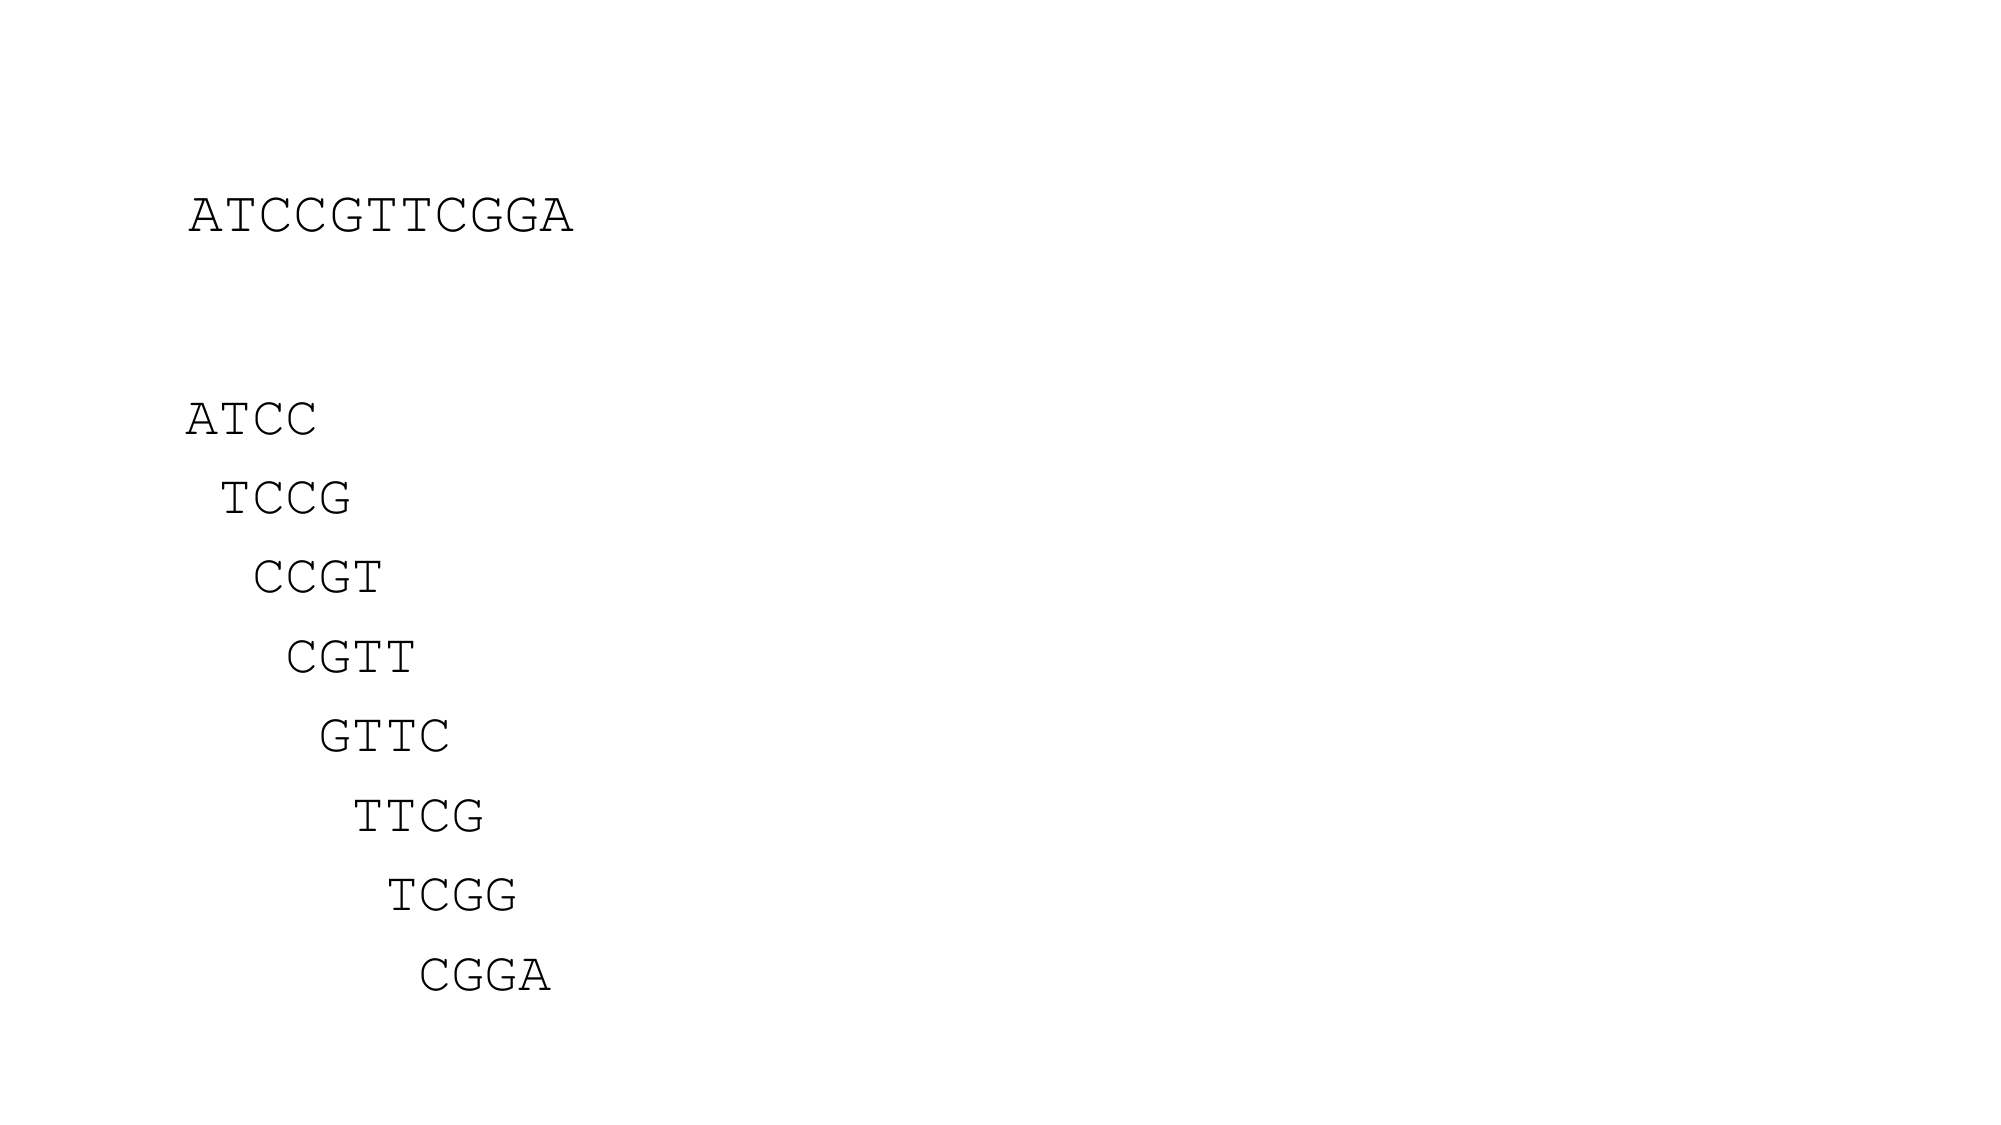

ATCCGTTCGGA

 ATCC
  TCCG
   CCGT
    CGTT
     GTTC
      TTCG
       TCGG
        CGGA